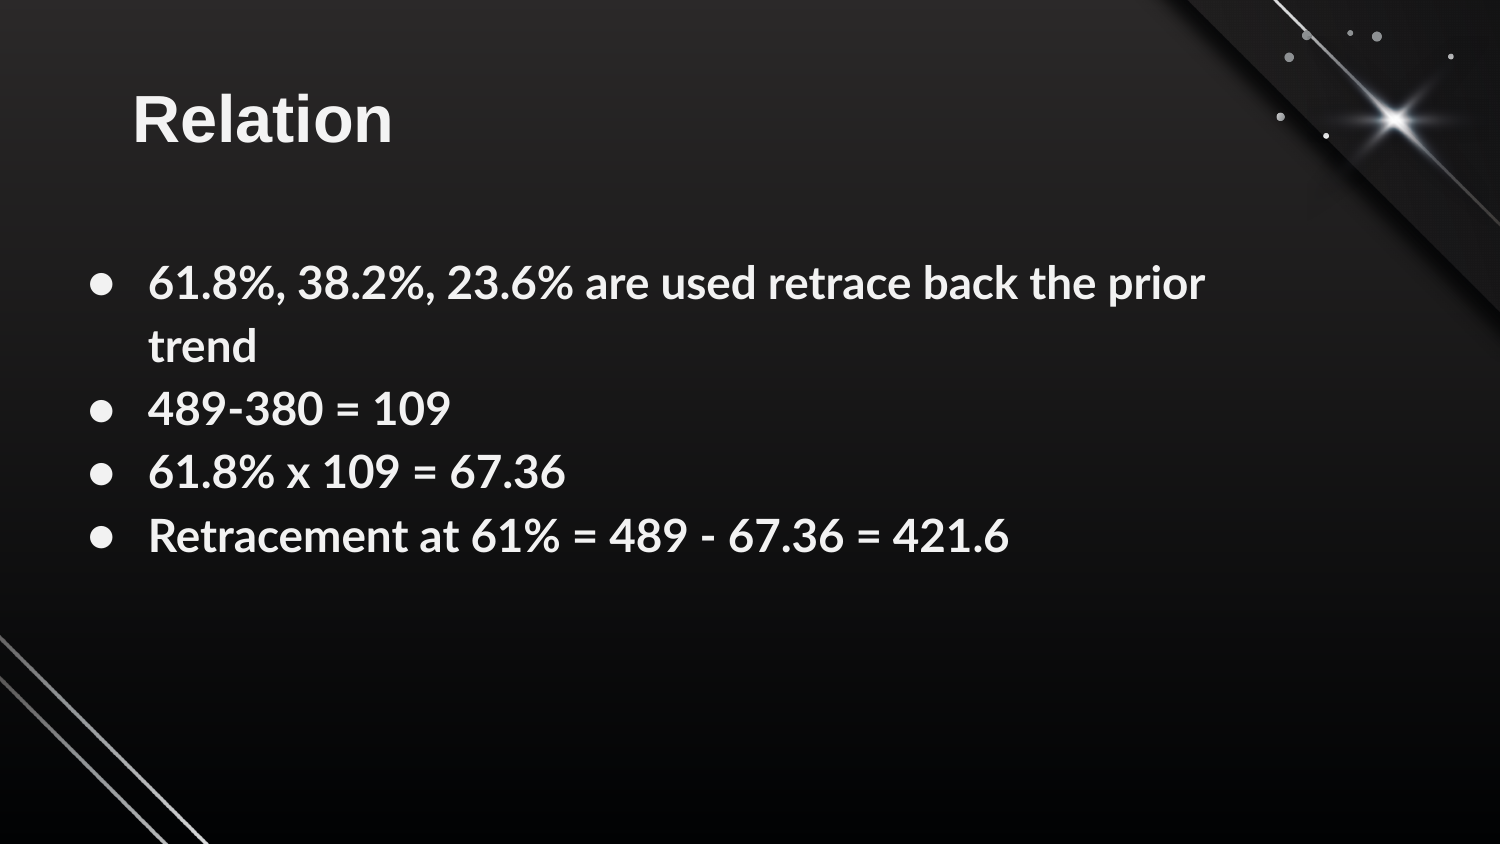

# Relation
61.8%, 38.2%, 23.6% are used retrace back the prior trend
489-380 = 109
61.8% x 109 = 67.36
Retracement at 61% = 489 - 67.36 = 421.6